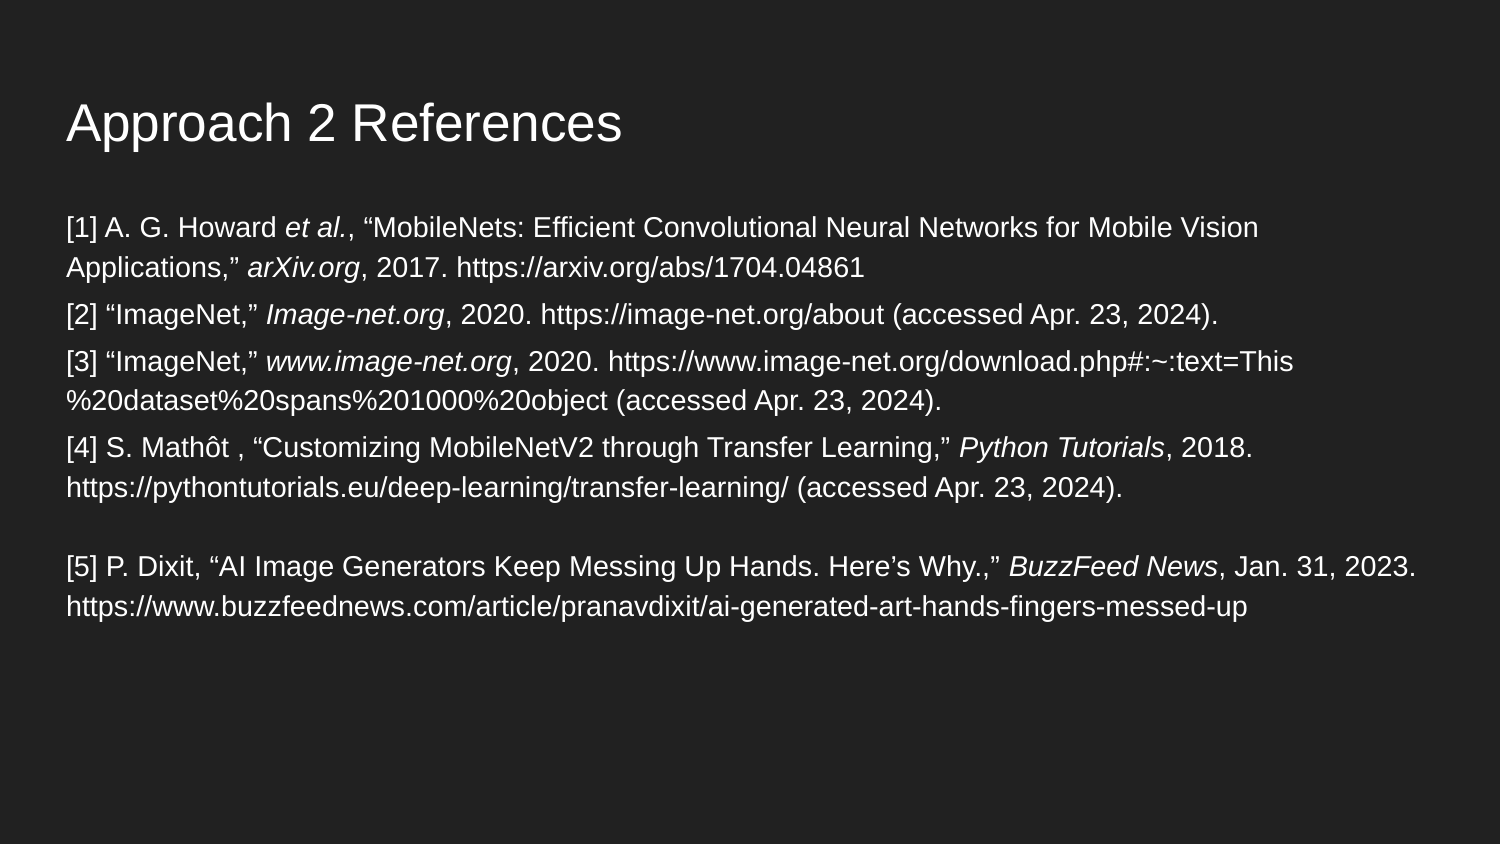

# Approach 2 References
[1] A. G. Howard et al., “MobileNets: Efficient Convolutional Neural Networks for Mobile Vision Applications,” arXiv.org, 2017. https://arxiv.org/abs/1704.04861
[2] “ImageNet,” Image-net.org, 2020. https://image-net.org/about (accessed Apr. 23, 2024).
[3] “ImageNet,” www.image-net.org, 2020. https://www.image-net.org/download.php#:~:text=This%20dataset%20spans%201000%20object (accessed Apr. 23, 2024).
[4] S. Mathôt , “Customizing MobileNetV2 through Transfer Learning,” Python Tutorials, 2018. https://pythontutorials.eu/deep-learning/transfer-learning/ (accessed Apr. 23, 2024).

[5] P. Dixit, “AI Image Generators Keep Messing Up Hands. Here’s Why.,” BuzzFeed News, Jan. 31, 2023. https://www.buzzfeednews.com/article/pranavdixit/ai-generated-art-hands-fingers-messed-up
‌

‌